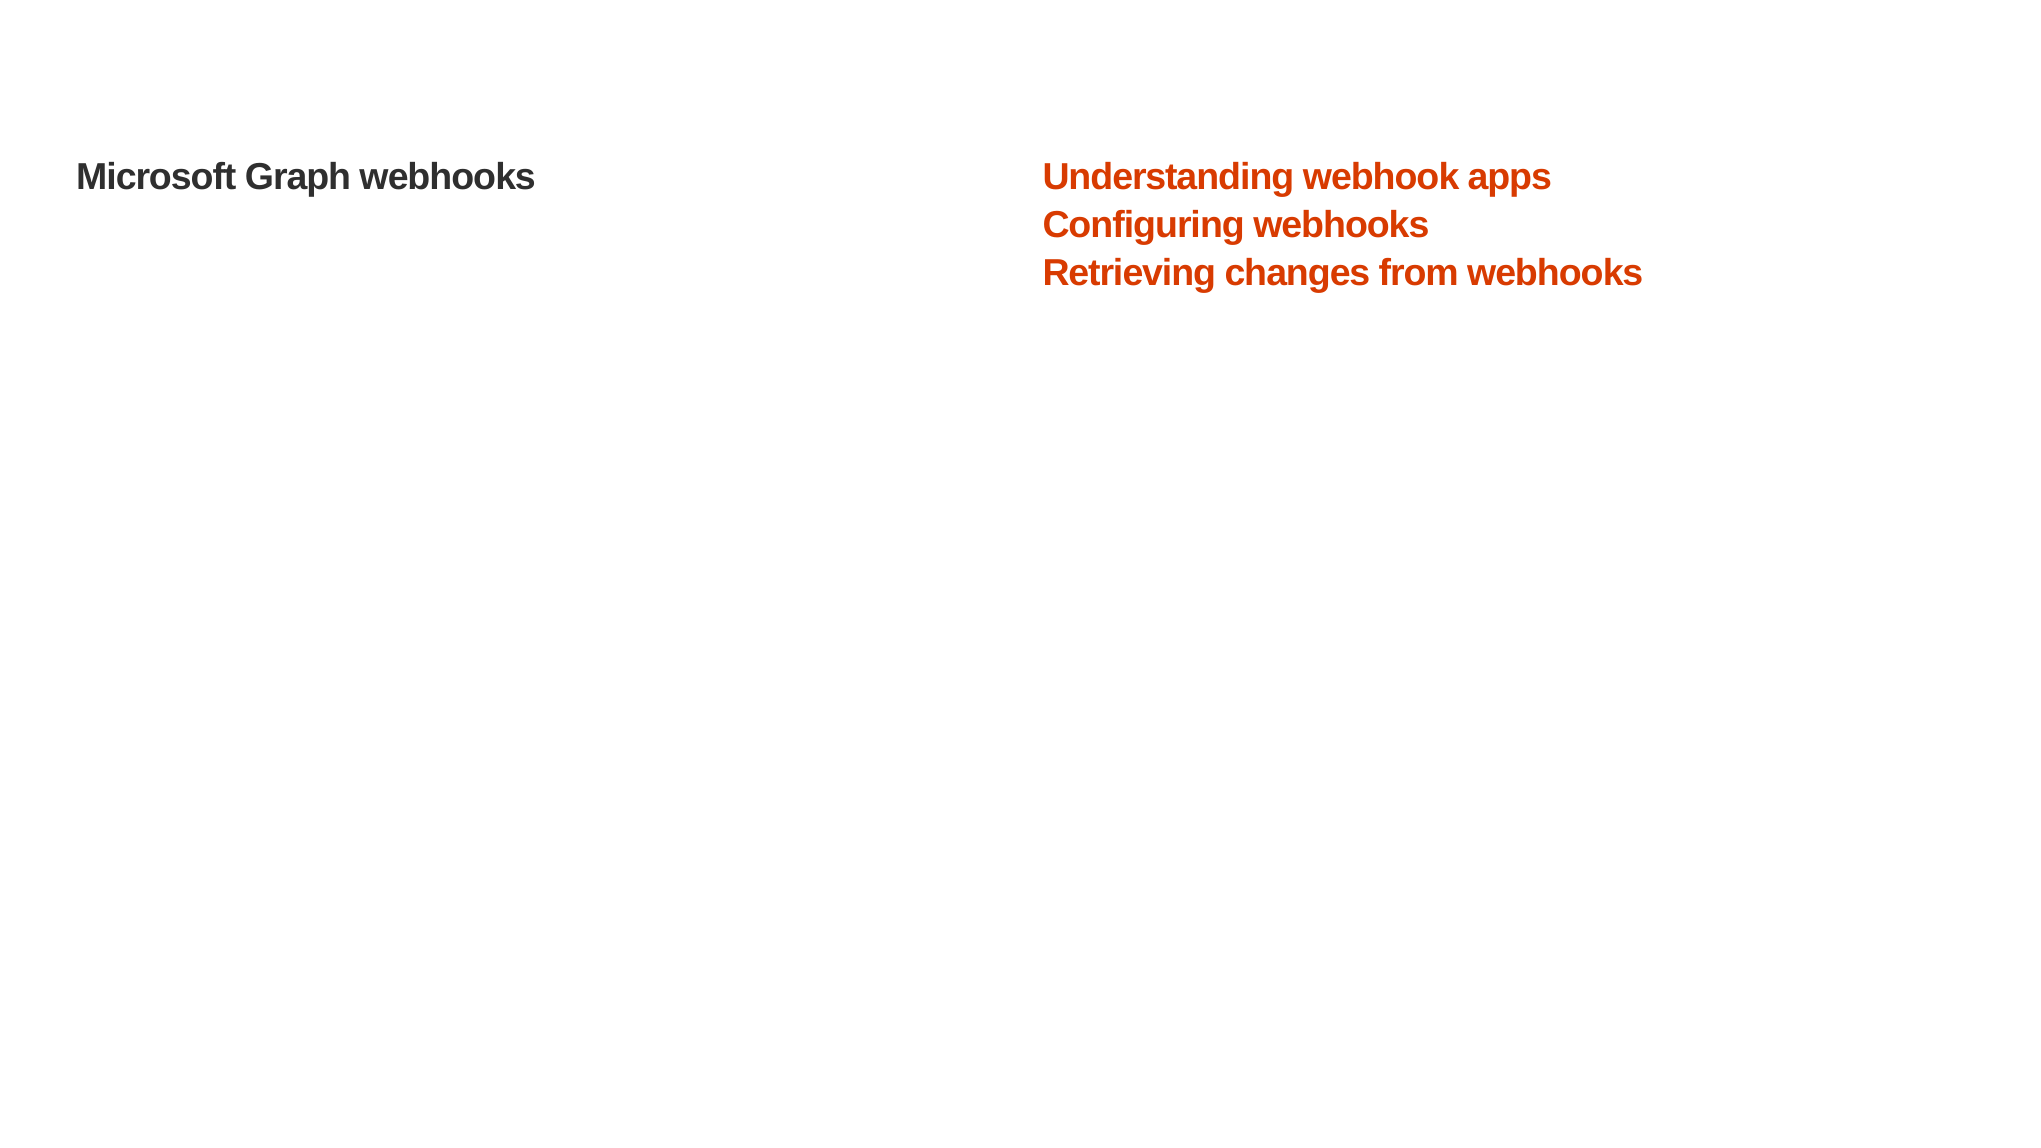

# Microsoft Graph webhooks
Understanding webhook apps
Configuring webhooks
Retrieving changes from webhooks